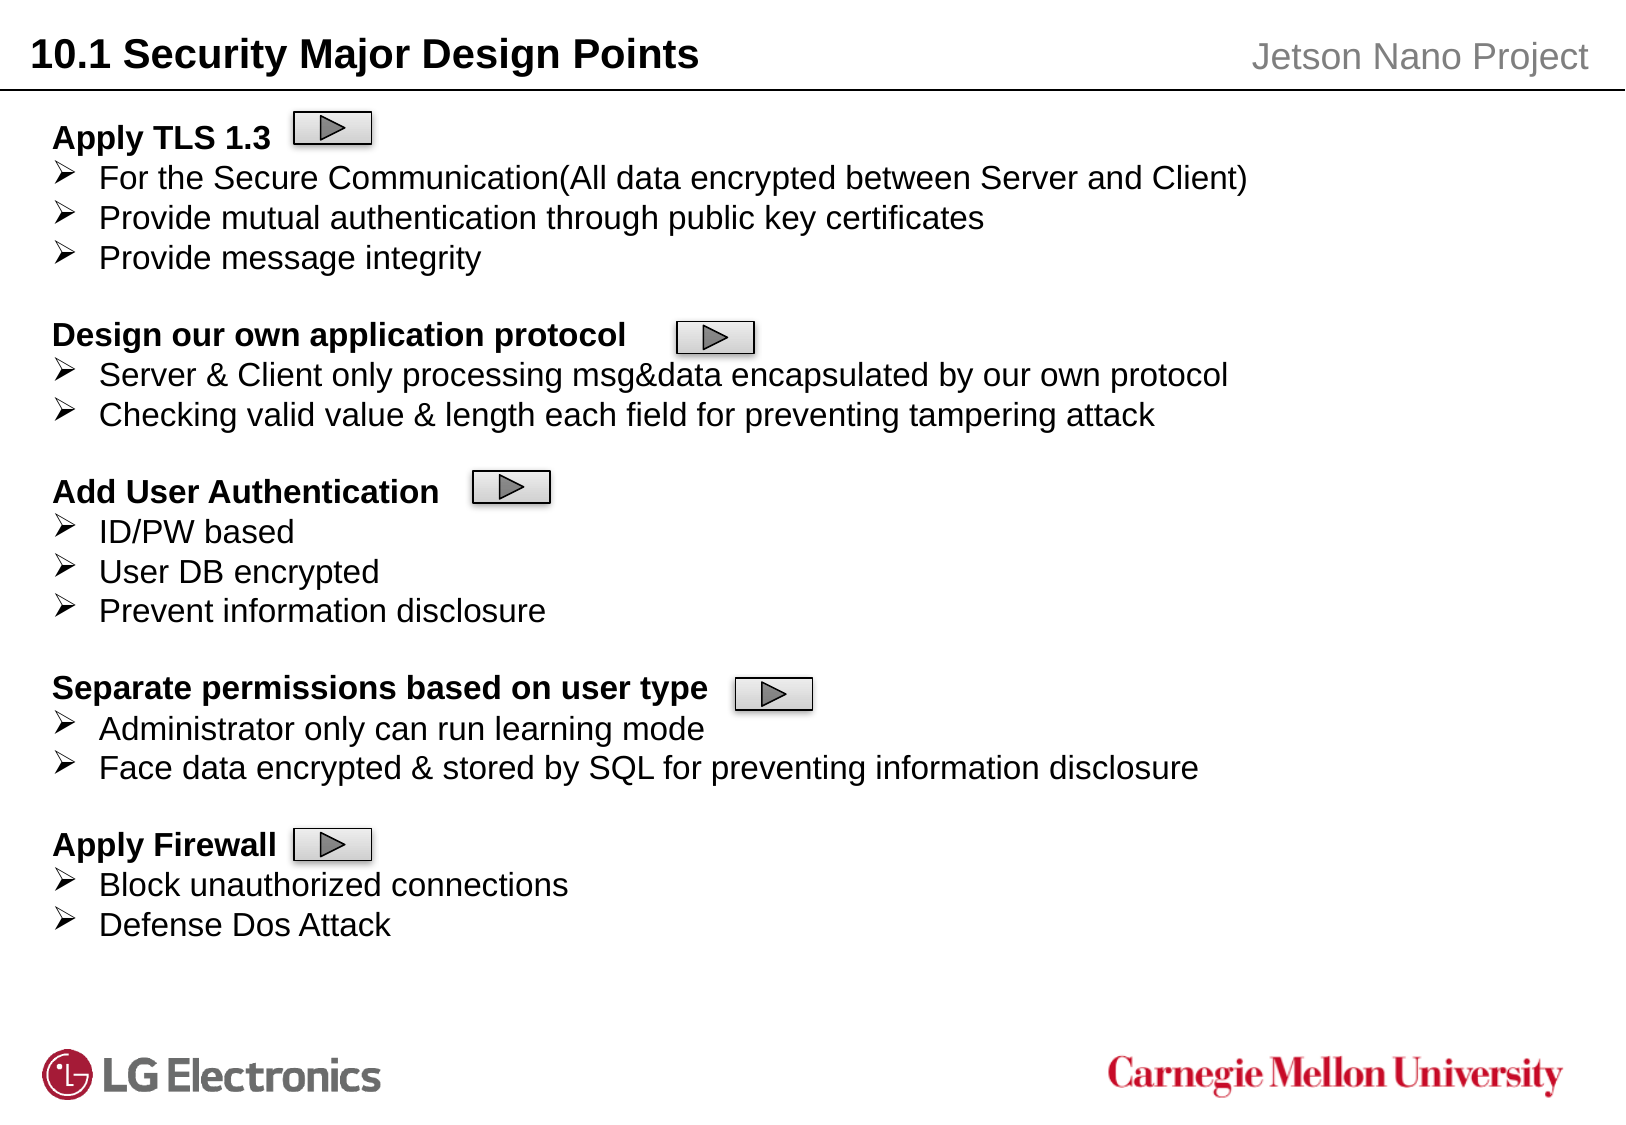

10.1 Security Major Design Points
Jetson Nano Project
Apply TLS 1.3
For the Secure Communication(All data encrypted between Server and Client)
Provide mutual authentication through public key certificates
Provide message integrity

Design our own application protocol
Server & Client only processing msg&data encapsulated by our own protocol
Checking valid value & length each field for preventing tampering attack

Add User Authentication
ID/PW based
User DB encrypted
Prevent information disclosure

Separate permissions based on user type
Administrator only can run learning mode
Face data encrypted & stored by SQL for preventing information disclosure

Apply Firewall
Block unauthorized connections
Defense Dos Attack